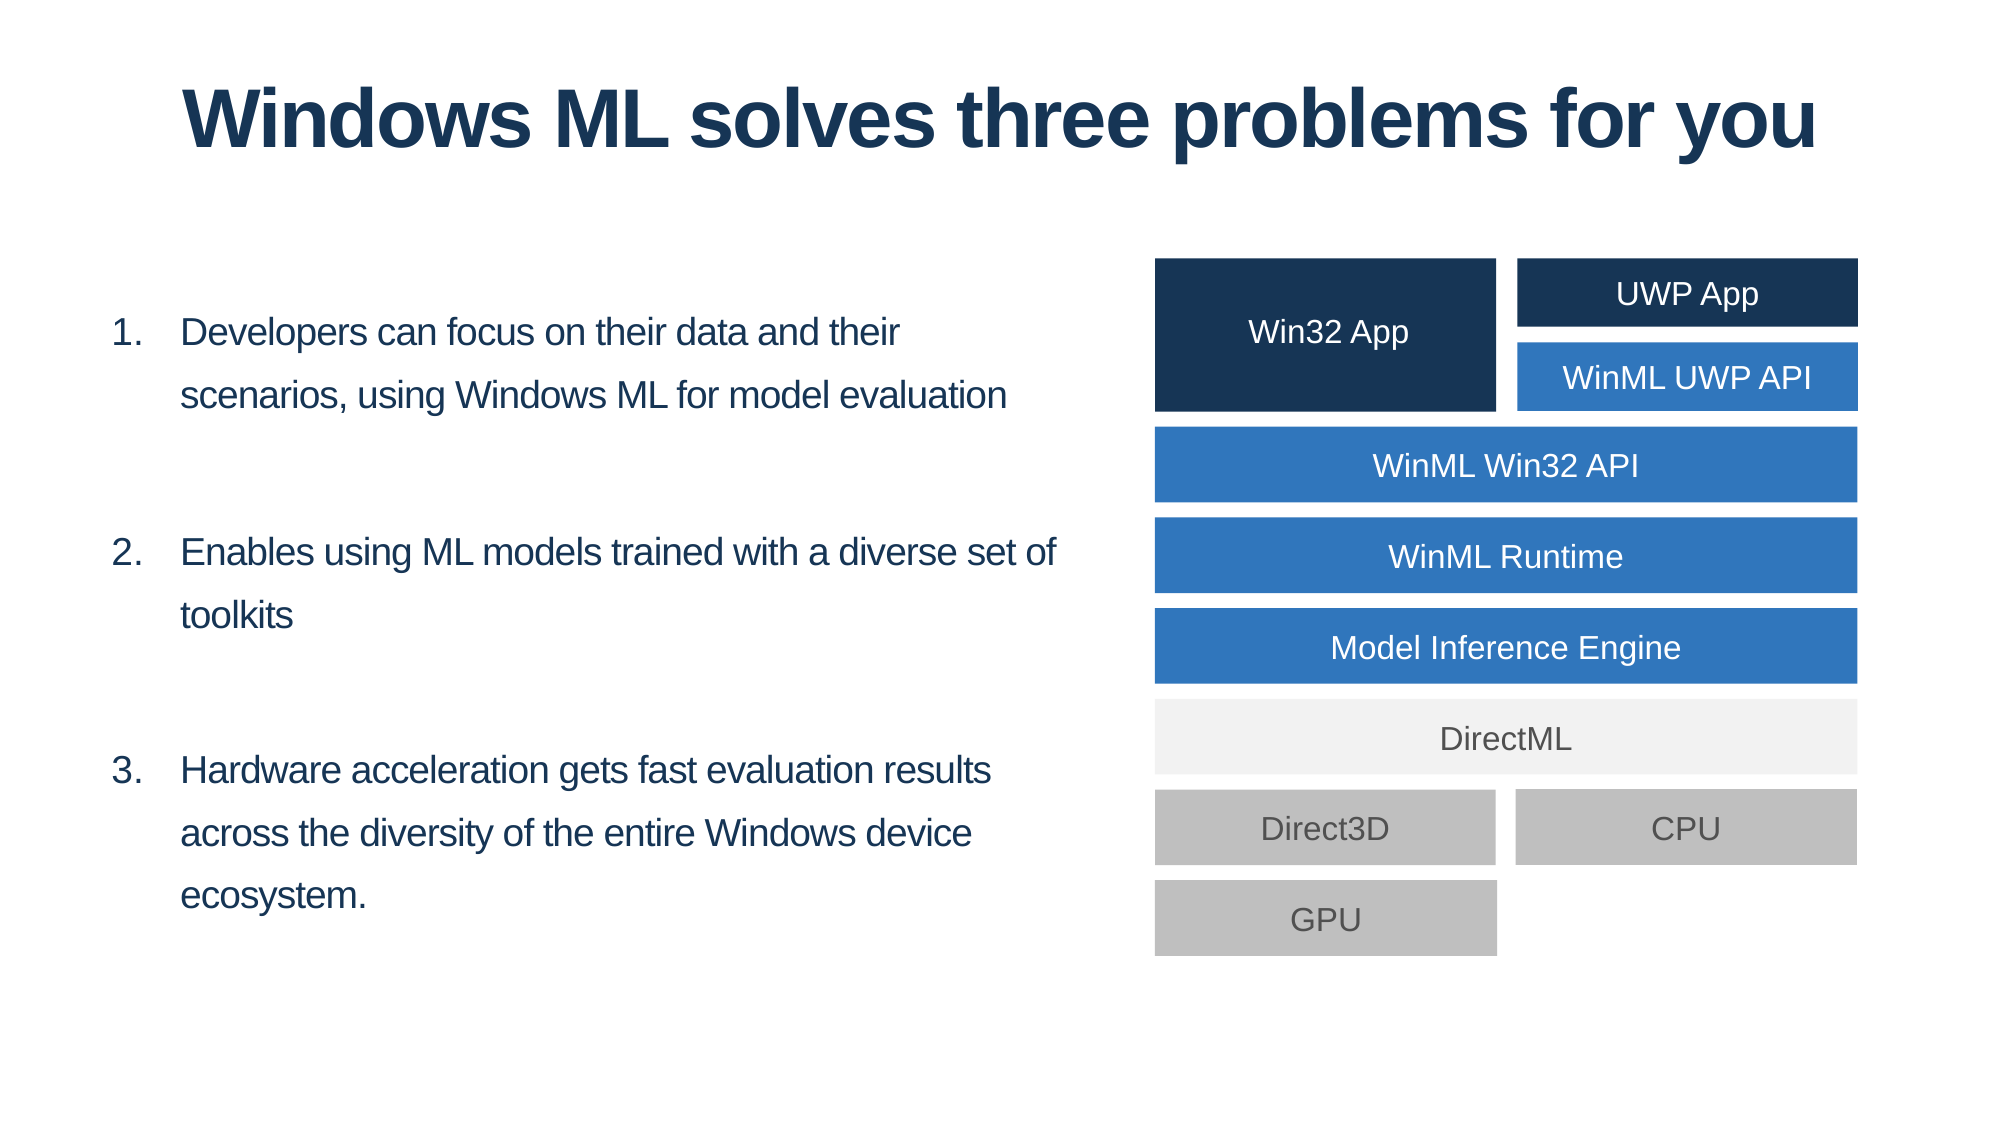

Windows ML solves three problems for you

Win32 App
UWP App
WinML UWP API
WinML Win32 API
WinML Runtime
Model Inference Engine
DirectML
CPU
Direct3D
GPU
Developers can focus on their data and their scenarios, using Windows ML for model evaluation

Enables using ML models trained with a diverse set of toolkits

Hardware acceleration gets fast evaluation results across the diversity of the entire Windows device ecosystem.